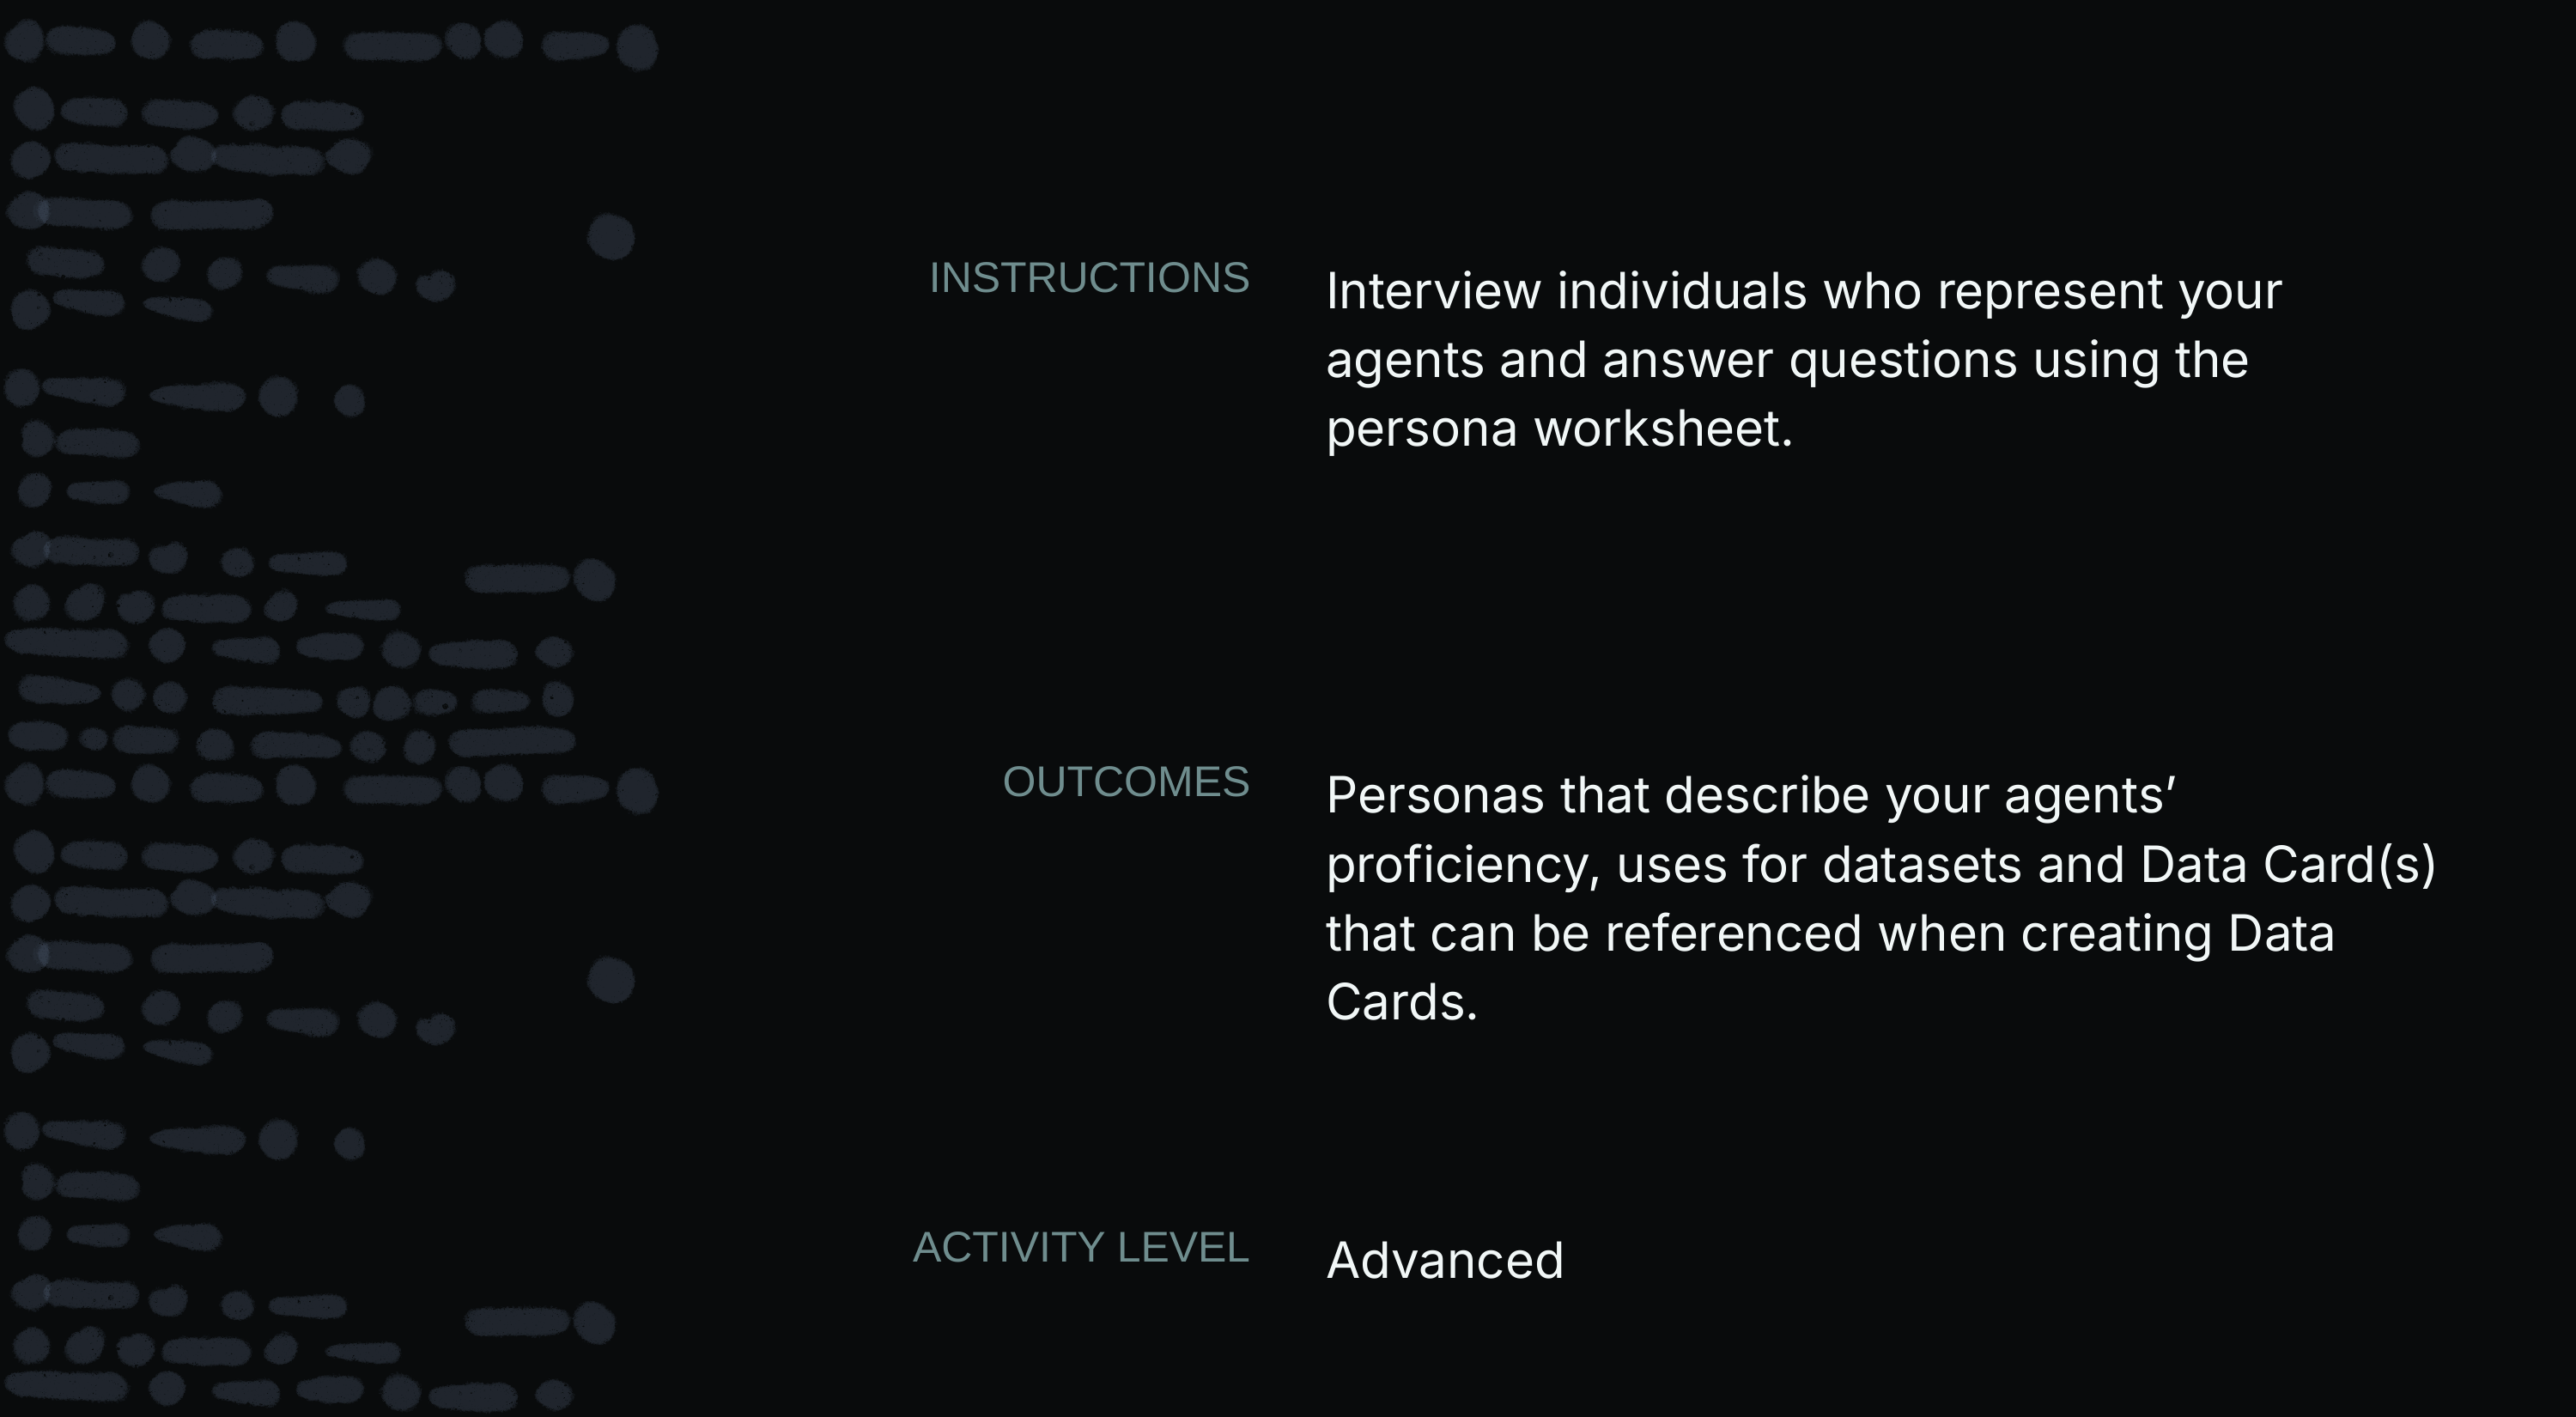

Interview individuals who represent your agents and answer questions using the persona worksheet.
Personas that describe your agents’ proficiency, uses for datasets and Data Card(s) that can be referenced when creating Data Cards.
Advanced